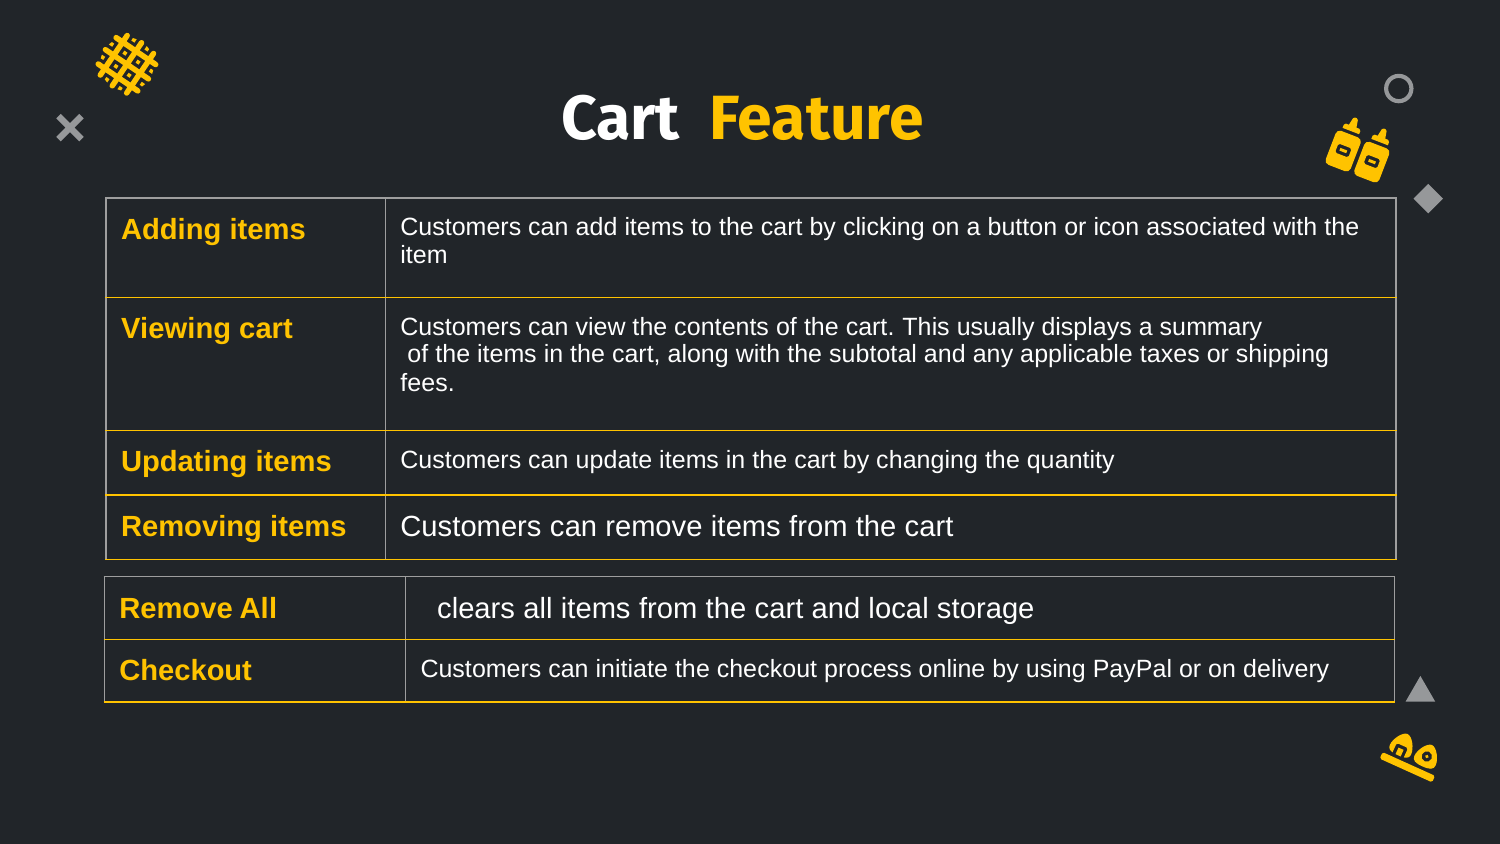

# Cart  Feature

| Adding items | Customers can add items to the cart by clicking on a button or icon associated with the item |
| --- | --- |
| Viewing cart | Customers can view the contents of the cart. This usually displays a summary  of the items in the cart, along with the subtotal and any applicable taxes or shipping fees. |
| Updating items | Customers can update items in the cart by changing the quantity |
| Removing items | Customers can remove items from the cart |
| Remove All | clears all items from the cart and local storage |
| --- | --- |
| Checkout | Customers can initiate the checkout process online by using PayPal or on delivery |